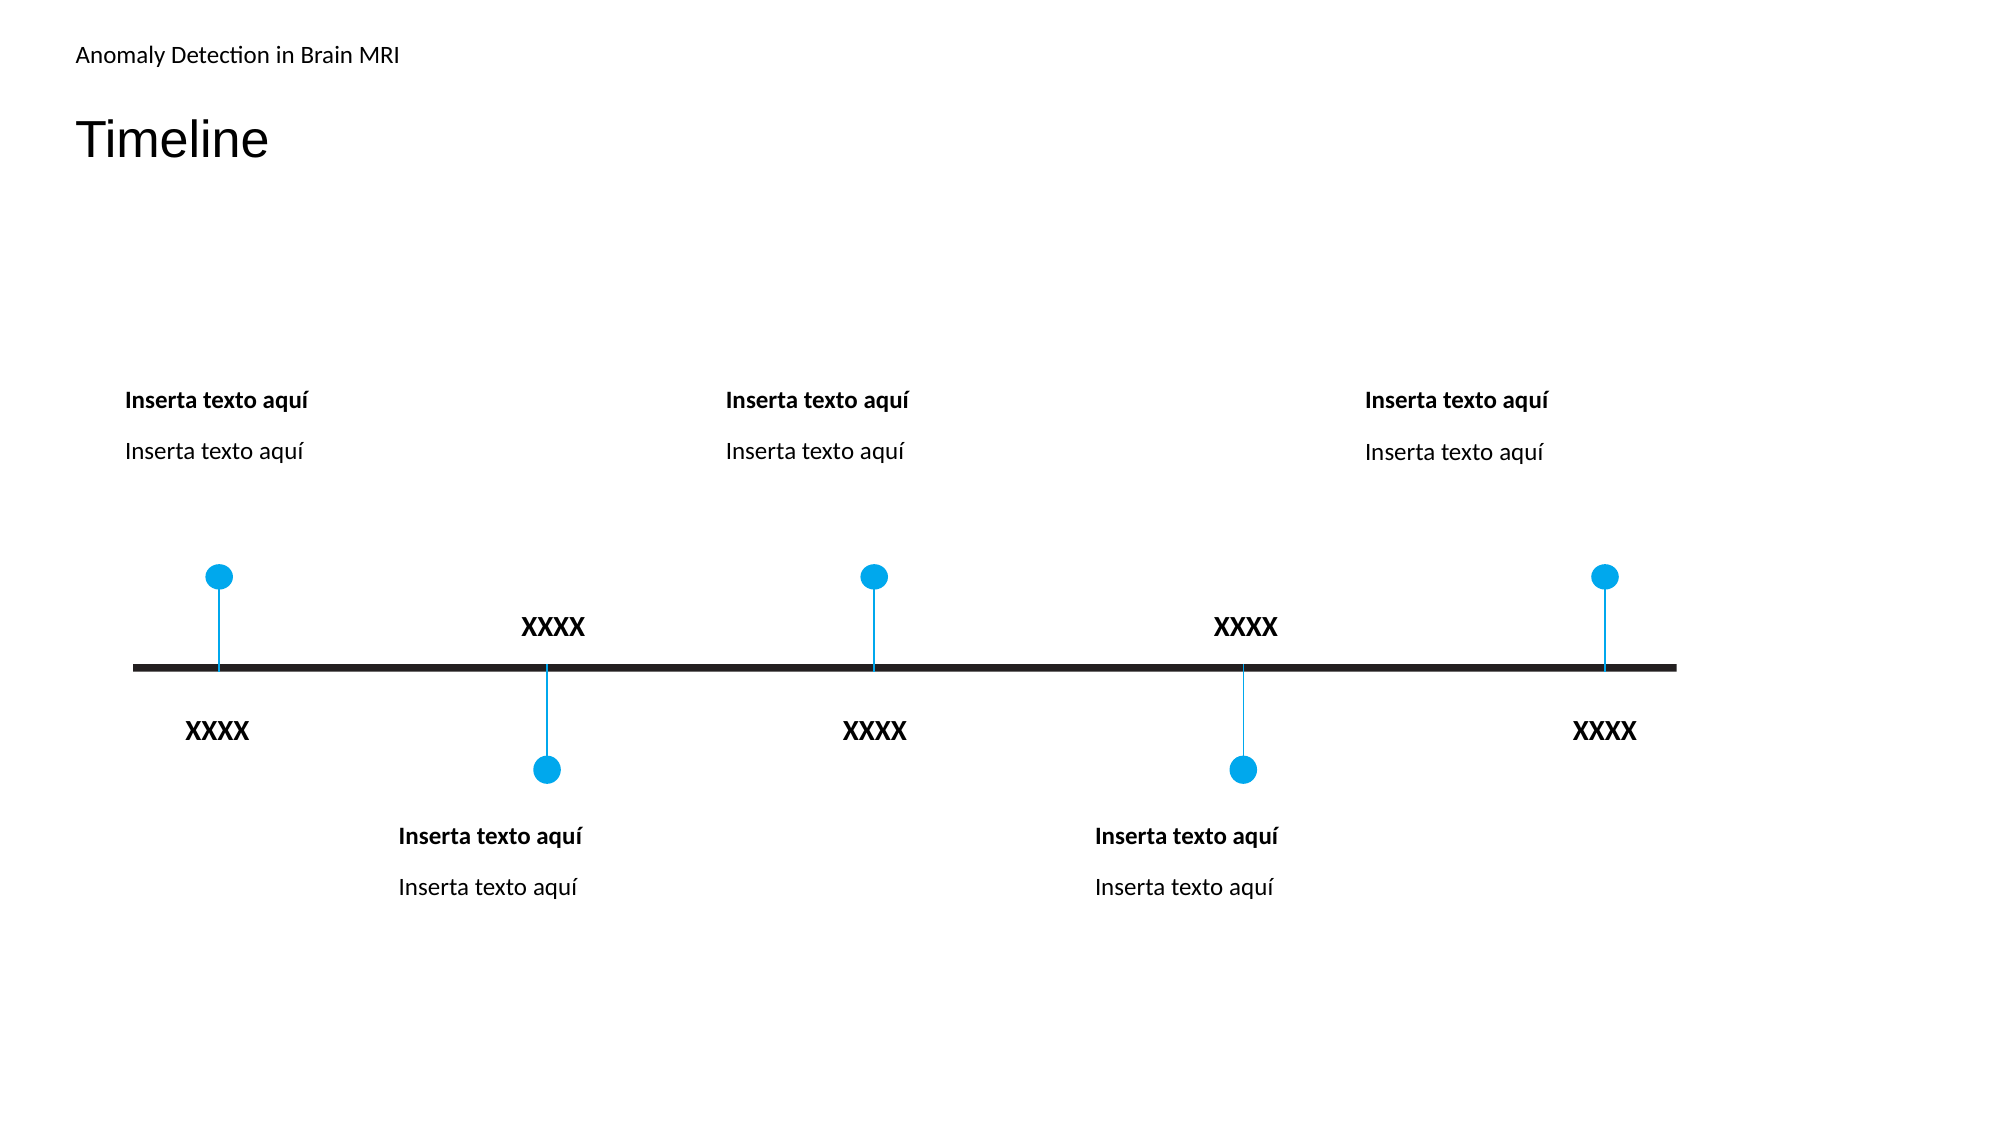

Anomaly Detection in Brain MRI

Timeline
Inserta texto aquí
Inserta texto aquí
Inserta texto aquí
Inserta texto aquí
Inserta texto aquí
Inserta texto aquí

XXXX
XXXX

XXXX
XXXX
XXXX
Inserta texto aquí
Inserta texto aquí
Inserta texto aquí
Inserta texto aquí